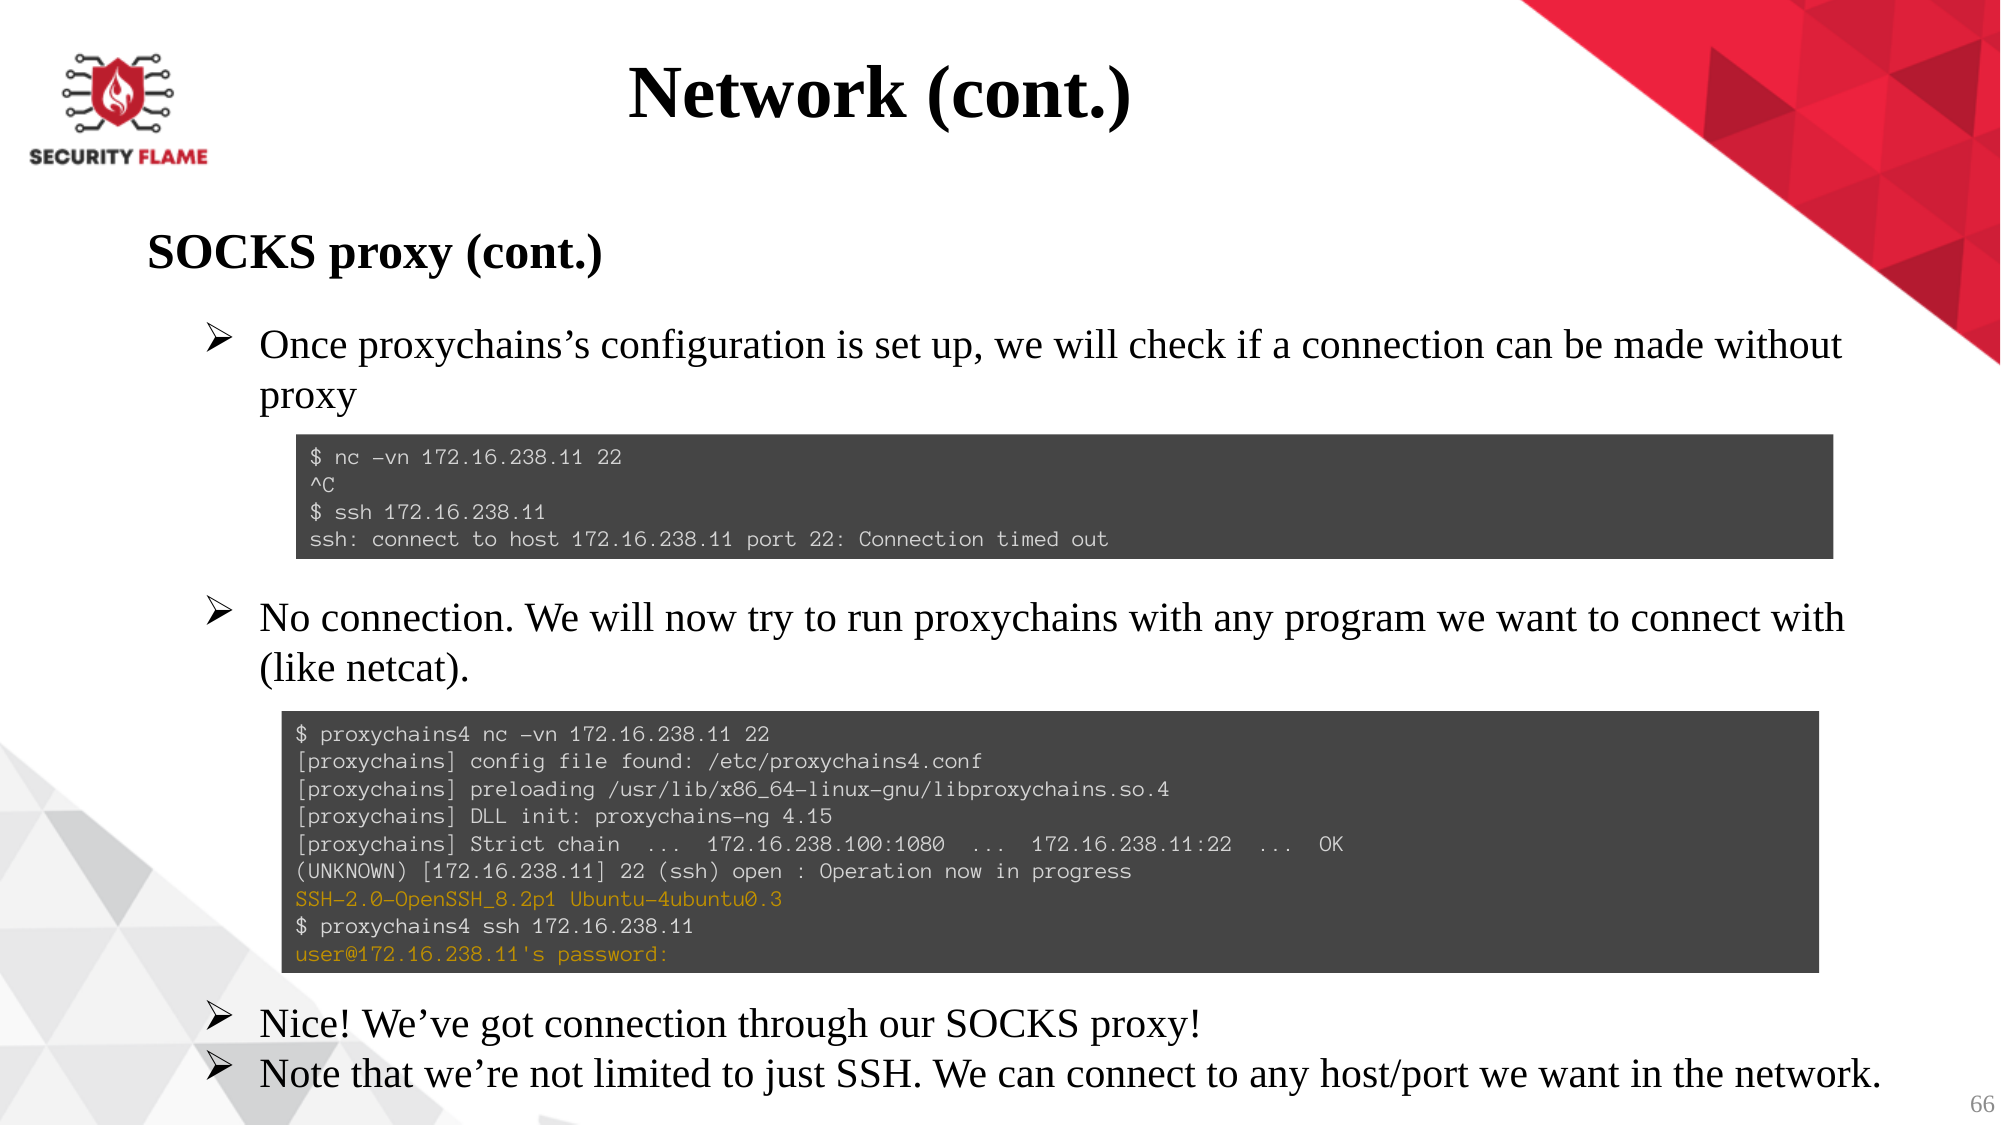

Network (cont.)
SOCKS proxy (cont.)
Once proxychains’s configuration is set up, we will check if a connection can be made without proxy
$ nc -vn 172.16.238.11 22
^C
$ ssh 172.16.238.11
ssh: connect to host 172.16.238.11 port 22: Connection timed out
No connection. We will now try to run proxychains with any program we want to connect with (like netcat).
$ proxychains4 nc -vn 172.16.238.11 22
[proxychains] config file found: /etc/proxychains4.conf
[proxychains] preloading /usr/lib/x86_64-linux-gnu/libproxychains.so.4
[proxychains] DLL init: proxychains-ng 4.15
[proxychains] Strict chain  ...  172.16.238.100:1080  ...  172.16.238.11:22  ...  OK
(UNKNOWN) [172.16.238.11] 22 (ssh) open : Operation now in progress
SSH-2.0-OpenSSH_8.2p1 Ubuntu-4ubuntu0.3
$ proxychains4 ssh 172.16.238.11
user@172.16.238.11's password:
Nice! We’ve got connection through our SOCKS proxy!
Note that we’re not limited to just SSH. We can connect to any host/port we want in the network.
66